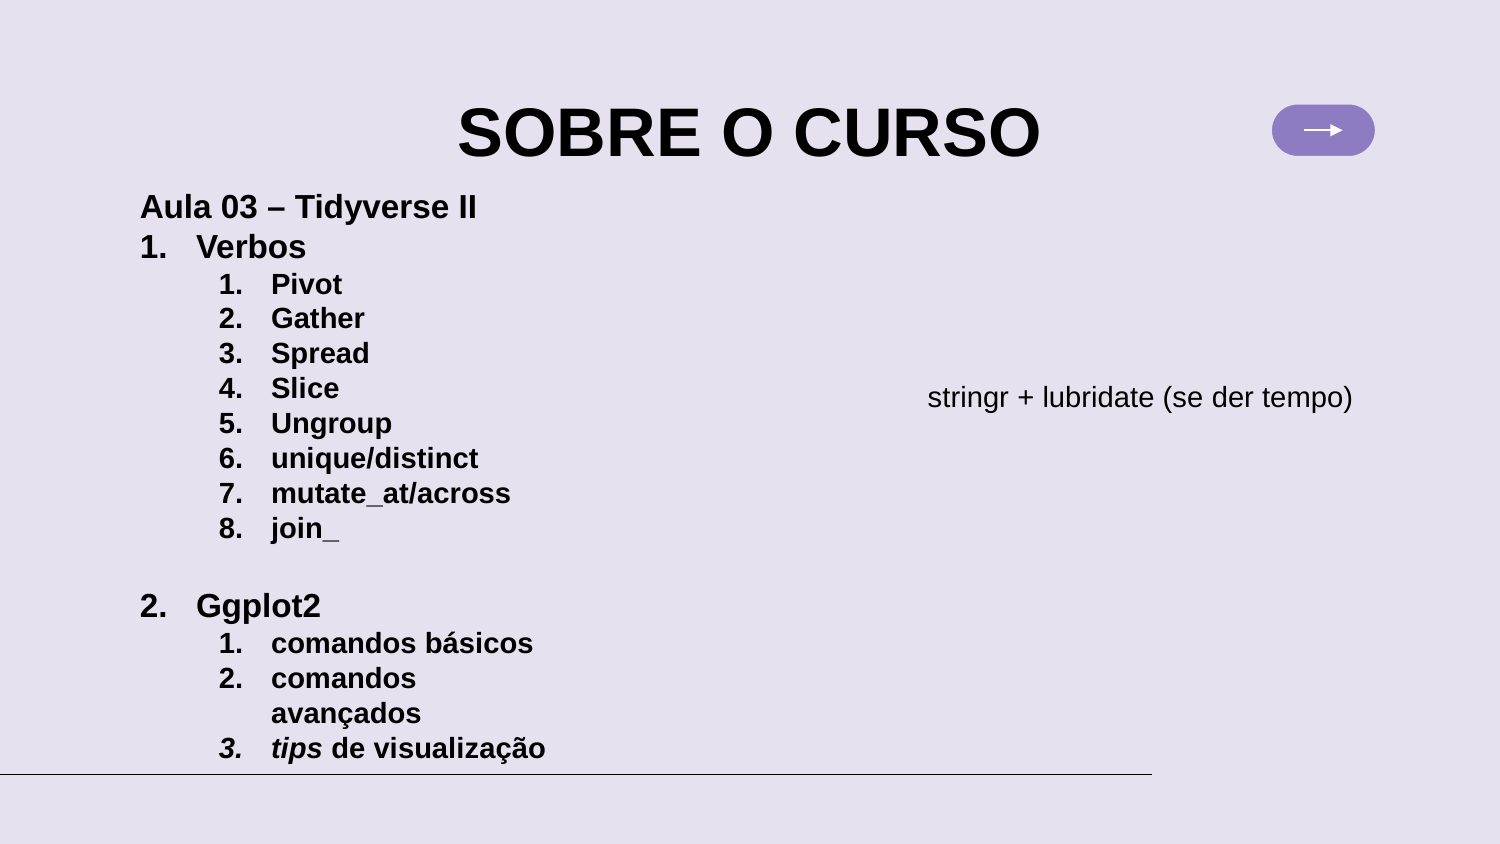

# SOBRE O CURSO
stringr + lubridate (se der tempo)
Aula 03 – Tidyverse II
Verbos
Pivot
Gather
Spread
Slice
Ungroup
unique/distinct
mutate_at/across
join_

Ggplot2
comandos básicos
comandos avançados
tips de visualização